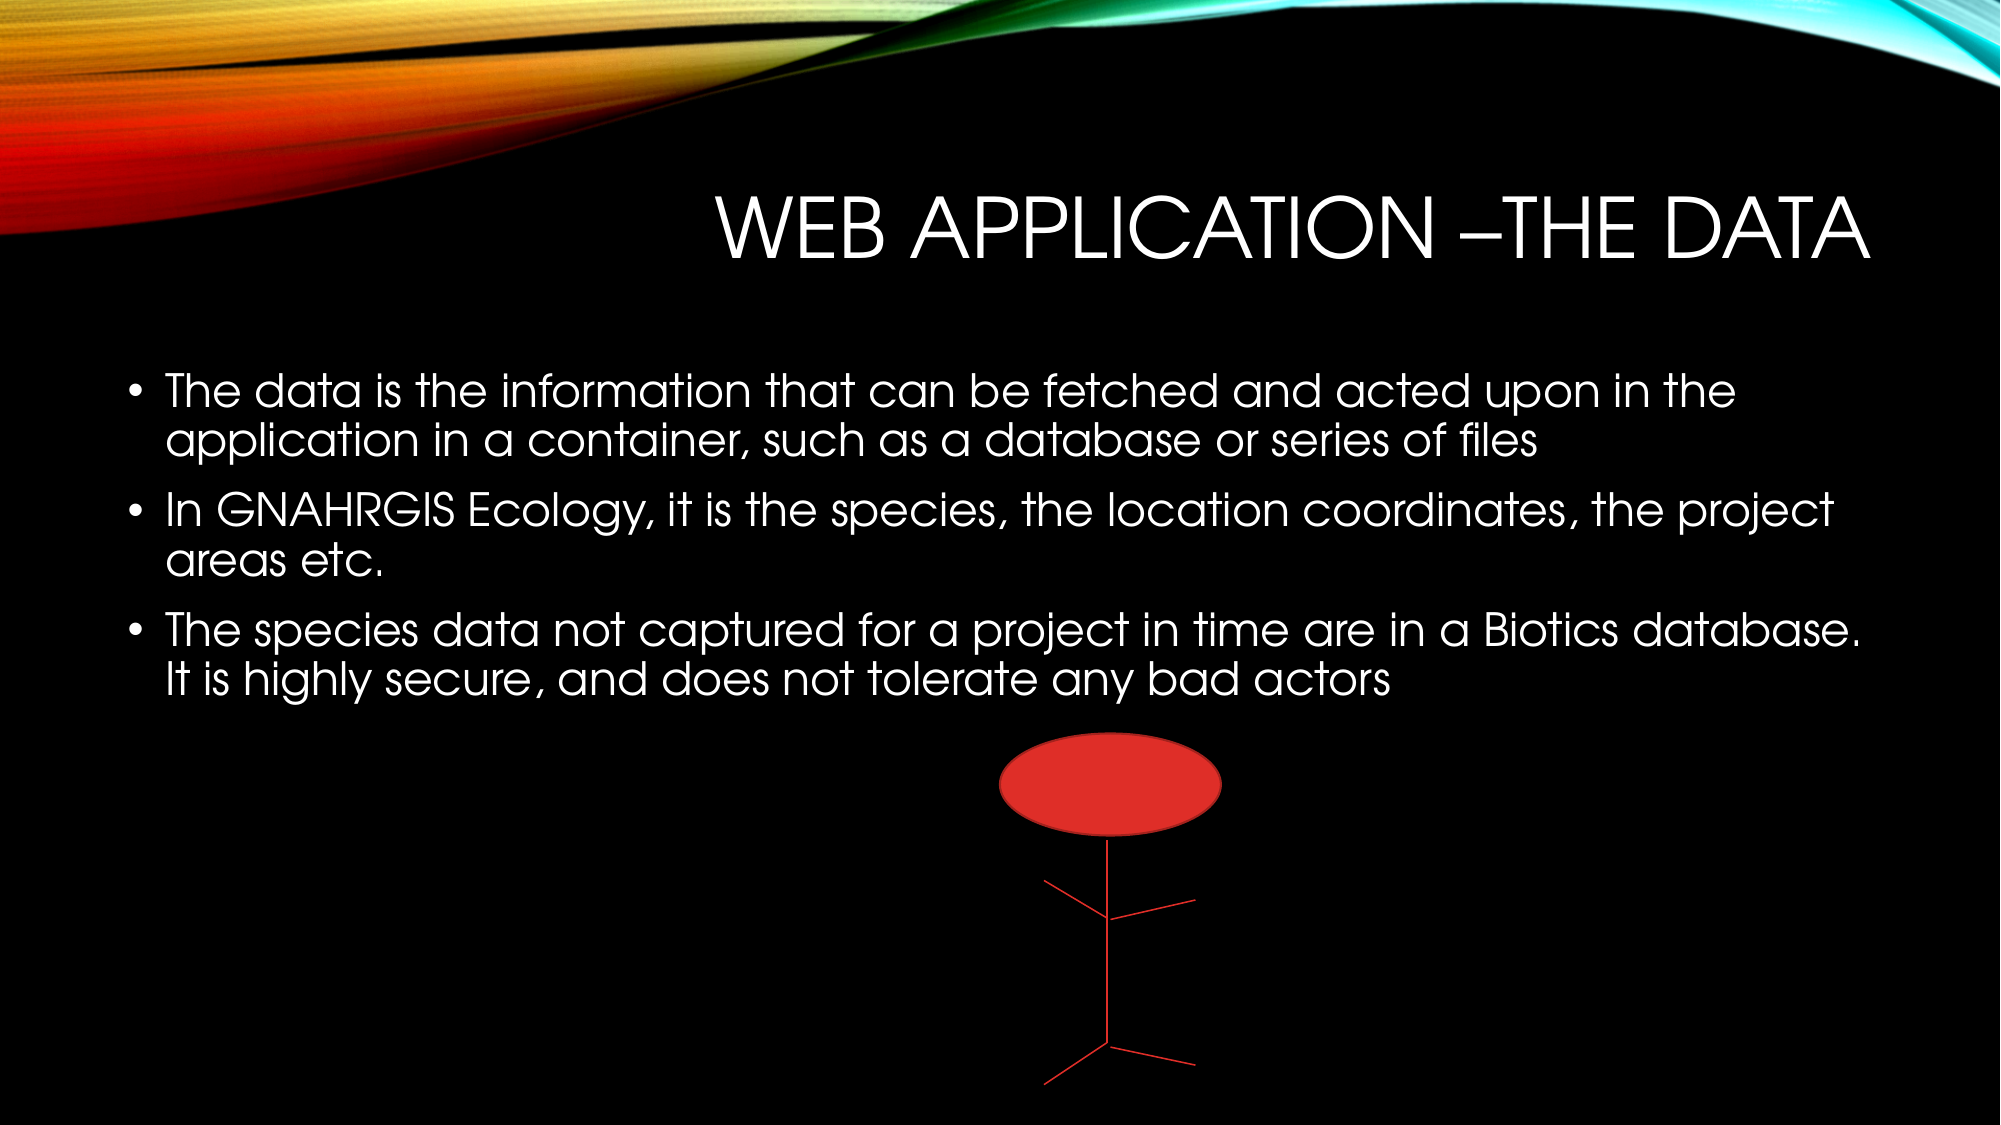

# Web application –The Data
The data is the information that can be fetched and acted upon in the application in a container, such as a database or series of files
In GNAHRGIS Ecology, it is the species, the location coordinates, the project areas etc.
The species data not captured for a project in time are in a Biotics database. It is highly secure, and does not tolerate any bad actors